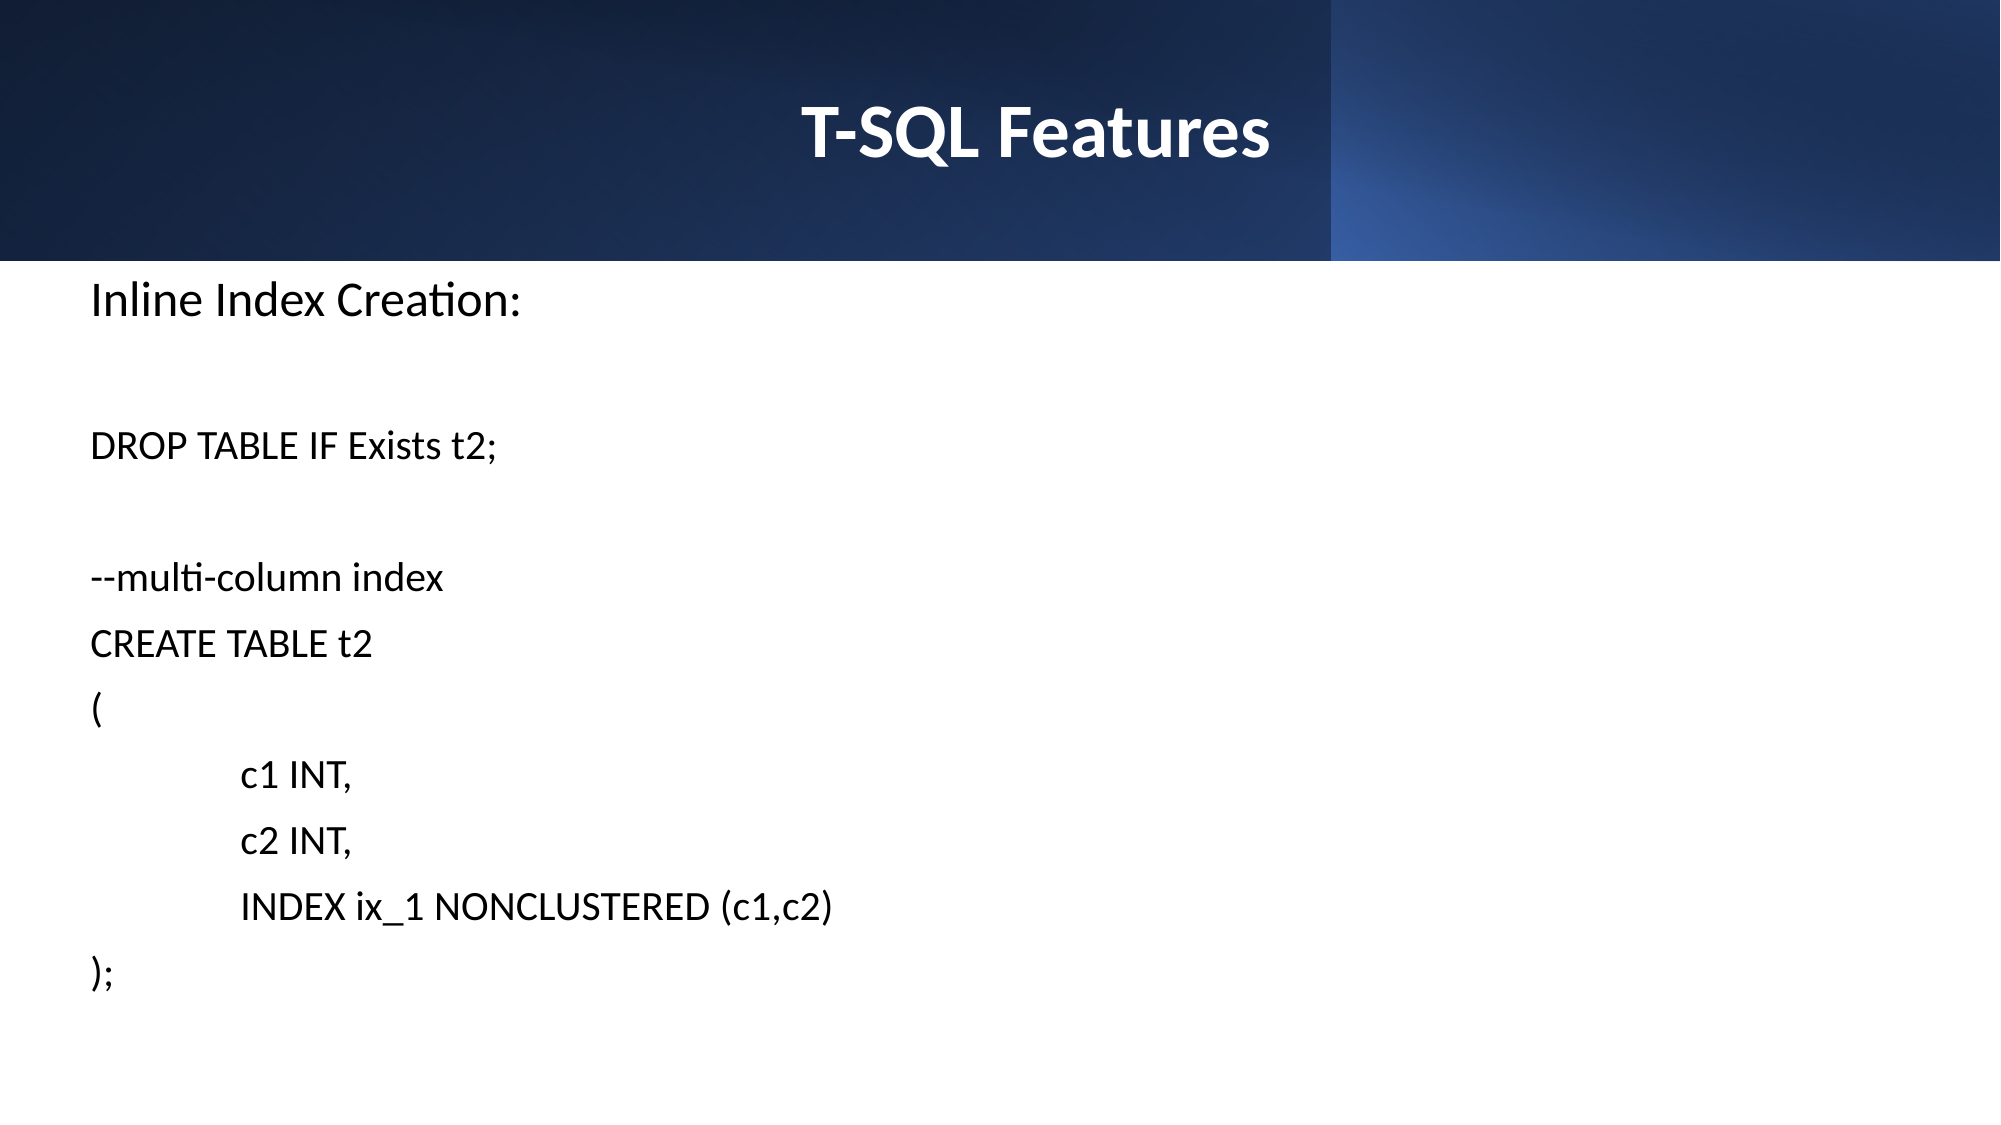

# T-SQL Features
Inline Index Creation:

DROP TABLE IF Exists t2;

--multi-column index
CREATE TABLE t2
(
	c1 INT,
	c2 INT,
	INDEX ix_1 NONCLUSTERED (c1,c2)
);